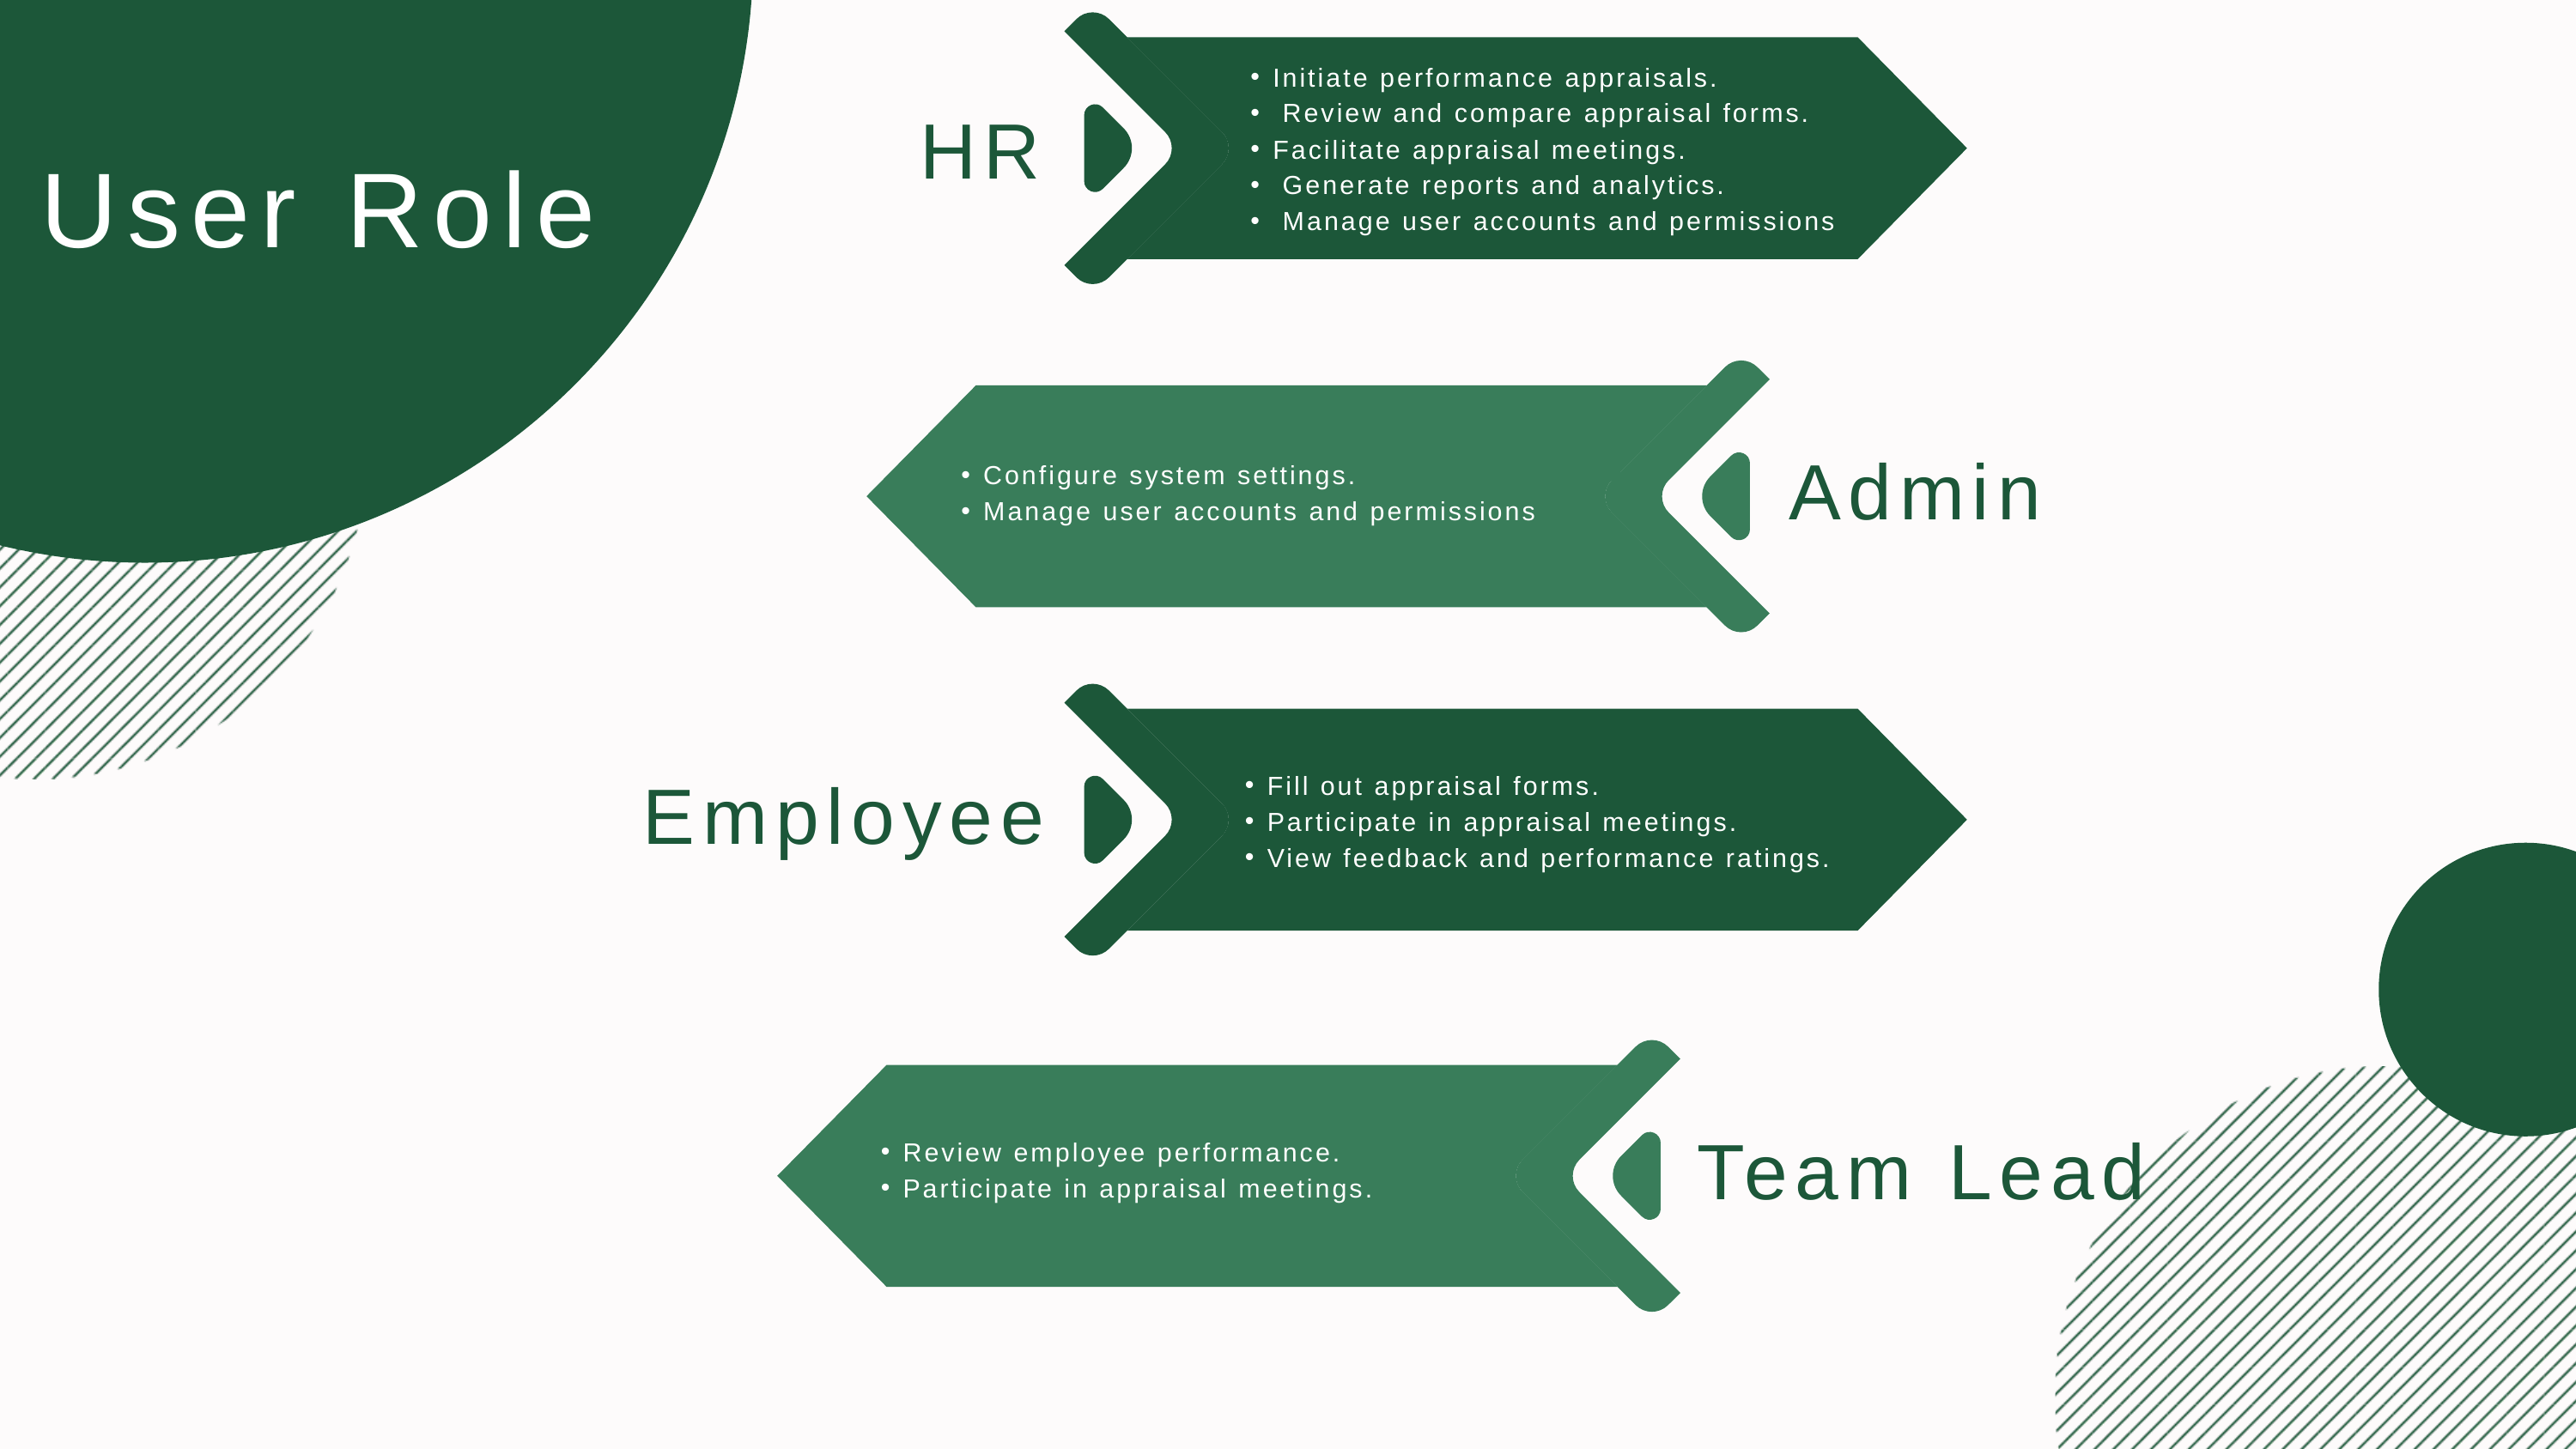

Initiate performance appraisals.
 Review and compare appraisal forms.
Facilitate appraisal meetings.
 Generate reports and analytics.
 Manage user accounts and permissions
HR

User Role

Admin

Configure system settings.
Manage user accounts and permissions

Employee
Fill out appraisal forms.
Participate in appraisal meetings.
View feedback and performance ratings.

Team Lead
Review employee performance.
Participate in appraisal meetings.